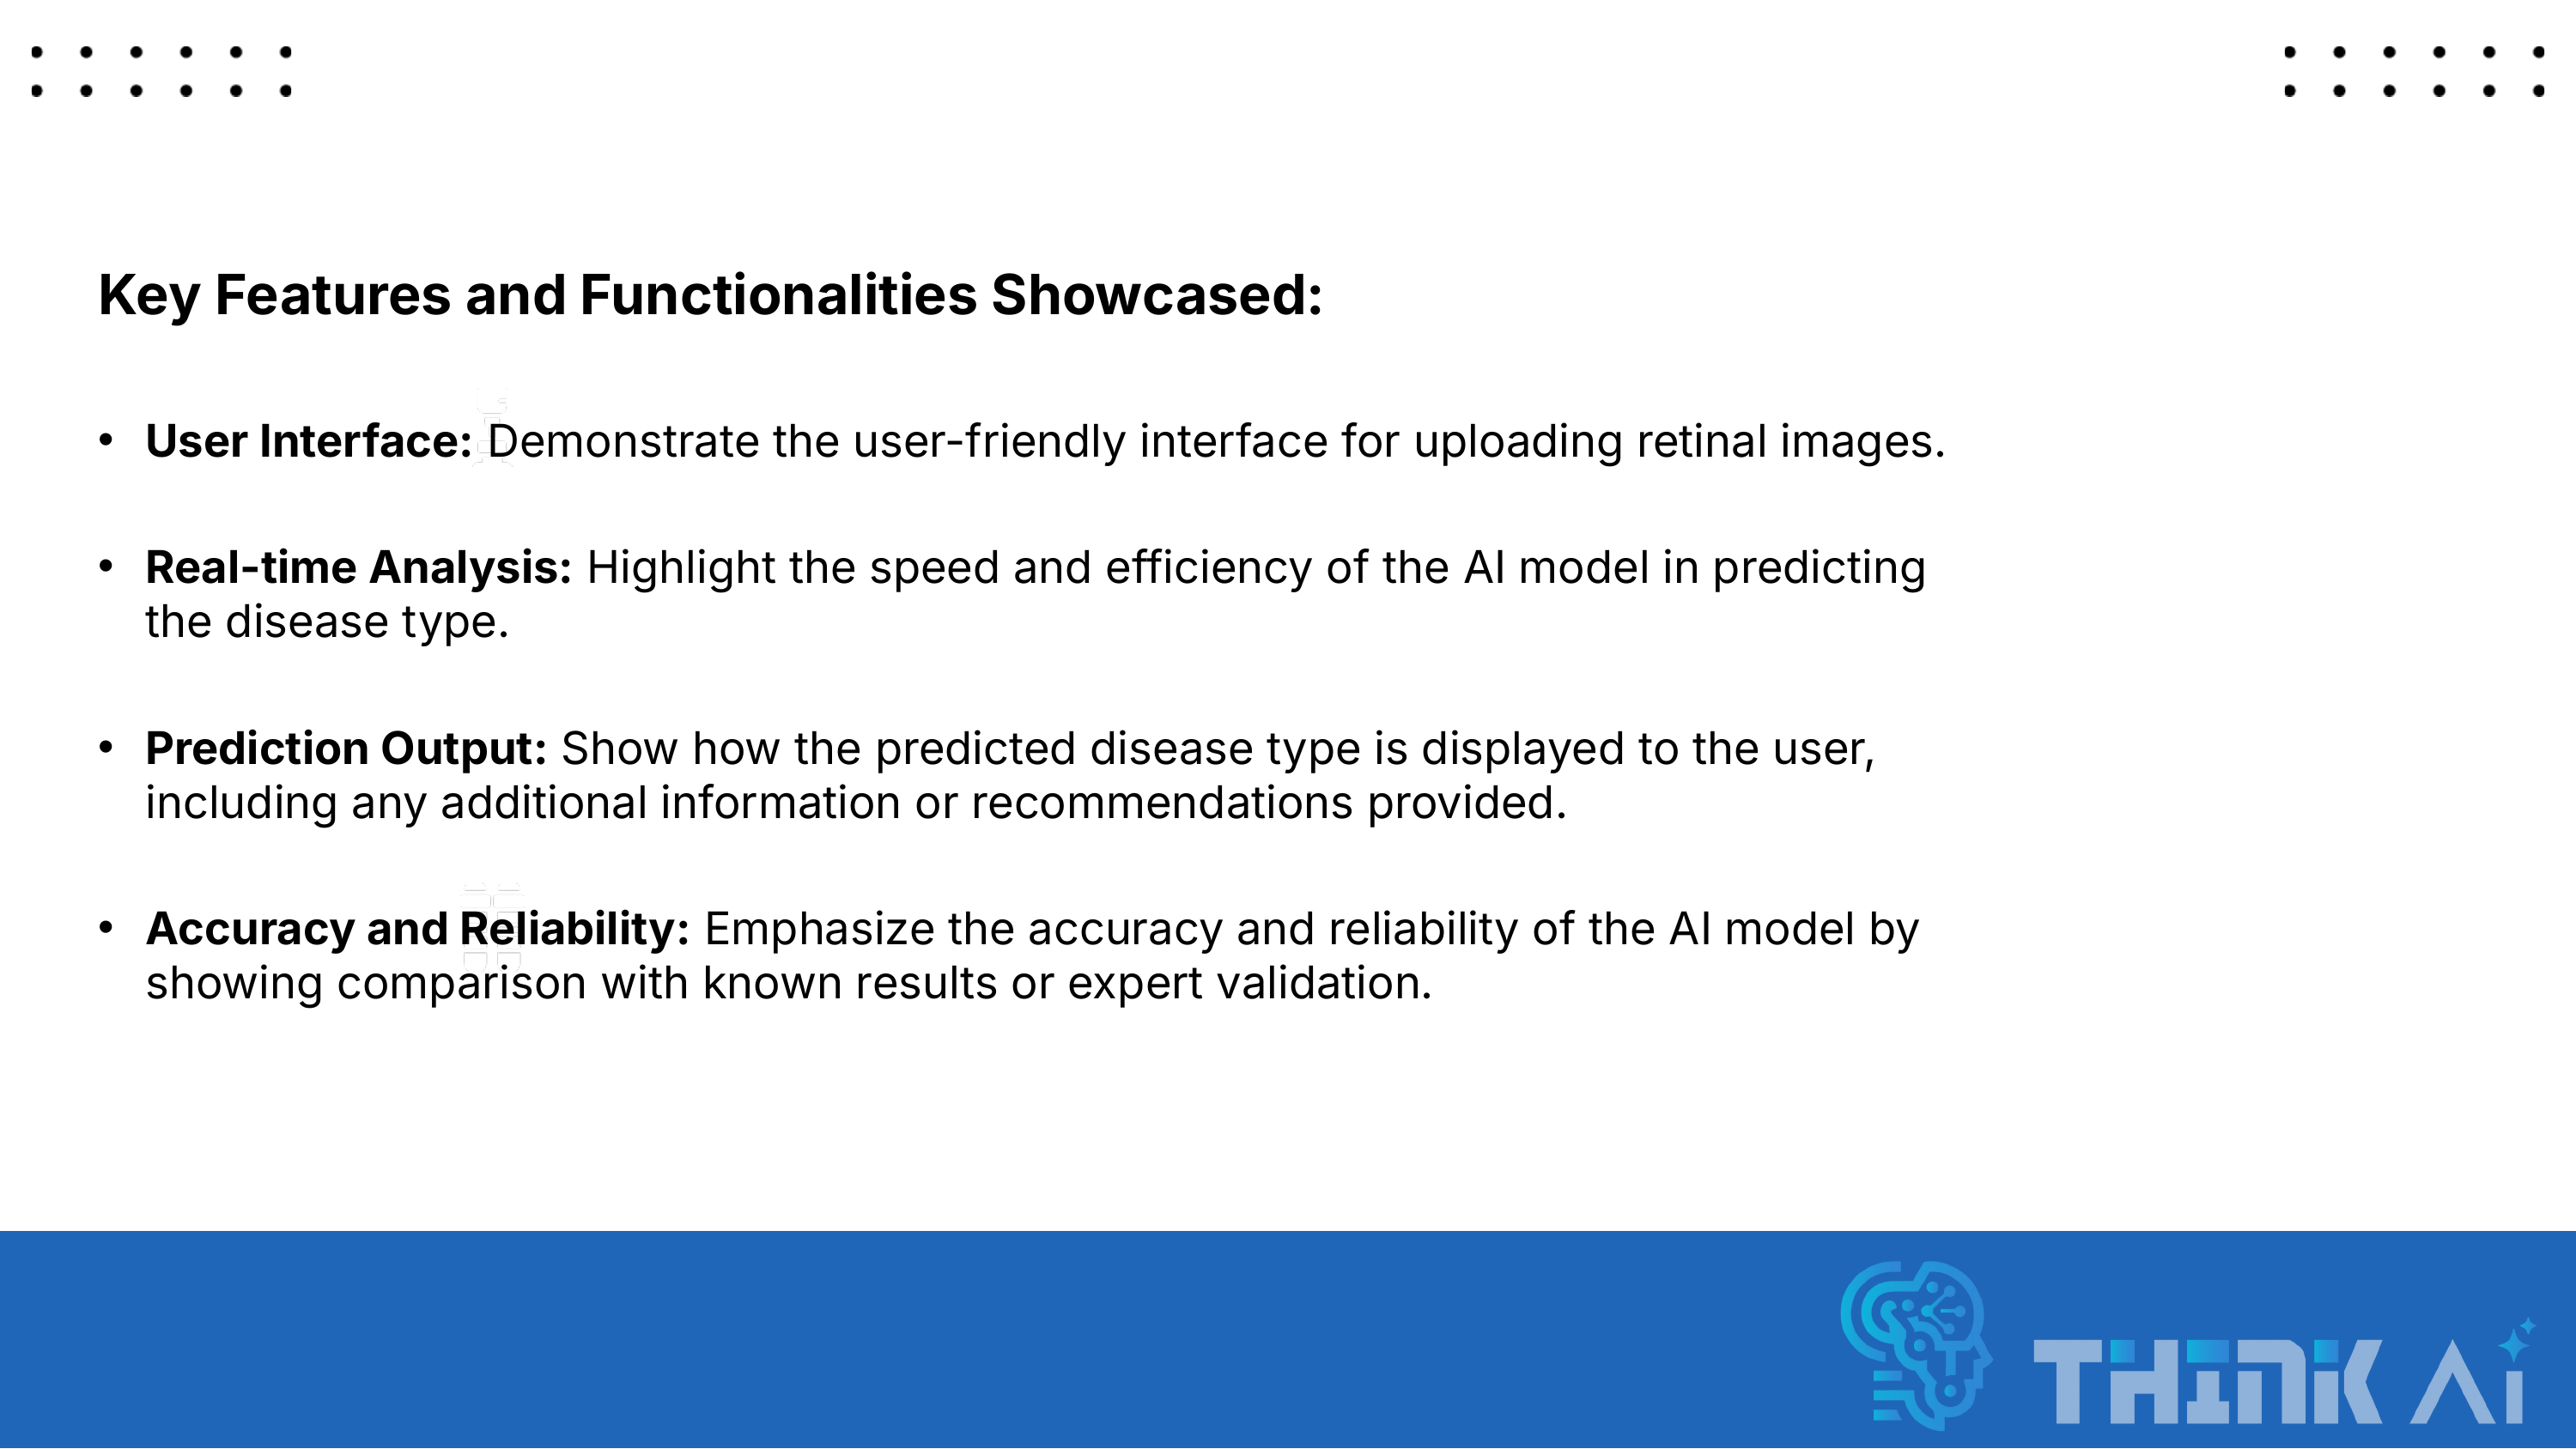

Key Features and Functionalities Showcased:

User Interface: Demonstrate the user-friendly interface for uploading retinal images.

Real-time Analysis: Highlight the speed and efficiency of the AI model in predicting the disease type.

Prediction Output: Show how the predicted disease type is displayed to the user, including any additional information or recommendations provided.

Accuracy and Reliability: Emphasize the accuracy and reliability of the AI model by showing comparison with known results or expert validation.